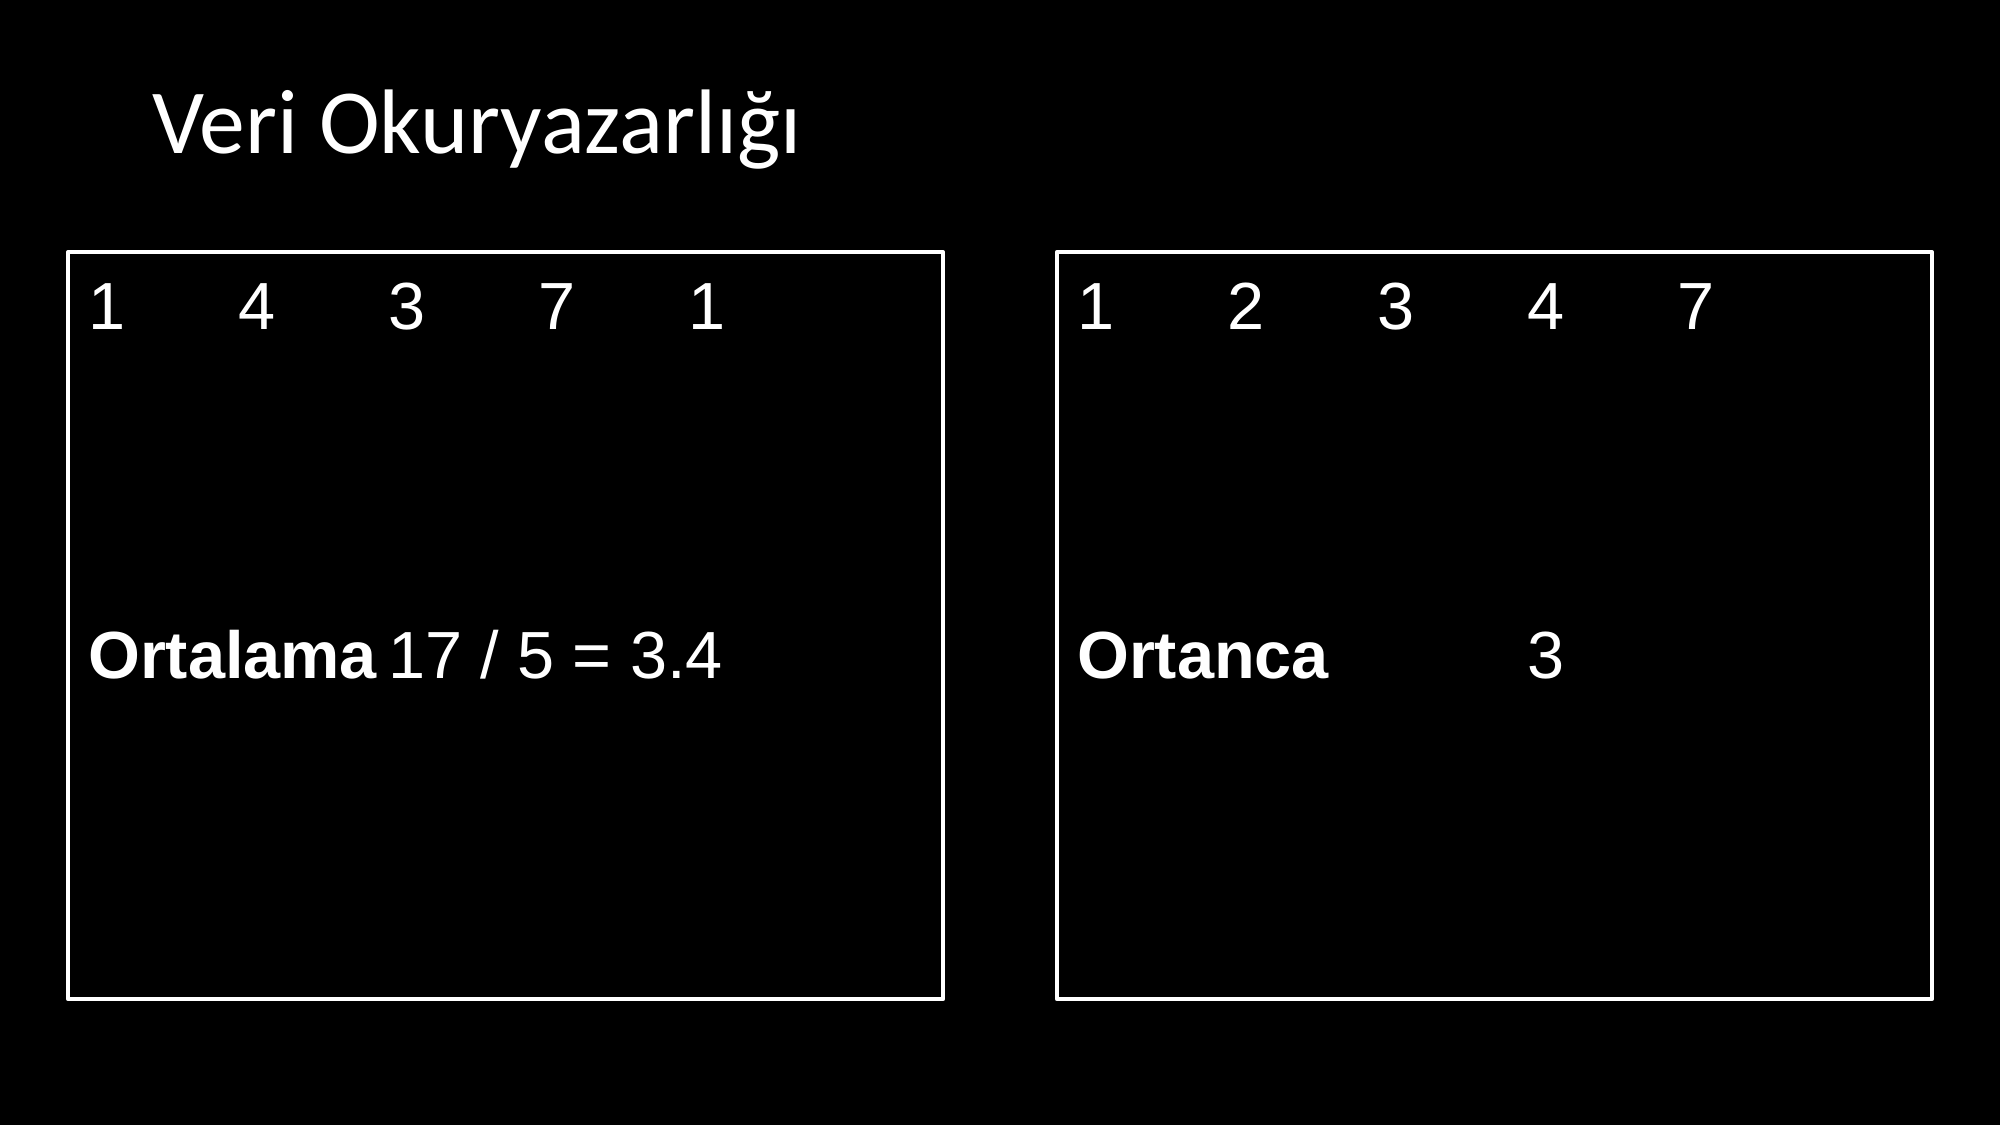

Veri Okuryazarlığı
1	4 	3 	7 	1

Ortalama	17 / 5 = 3.4
1	2 	3 	4 	7

Ortanca		3